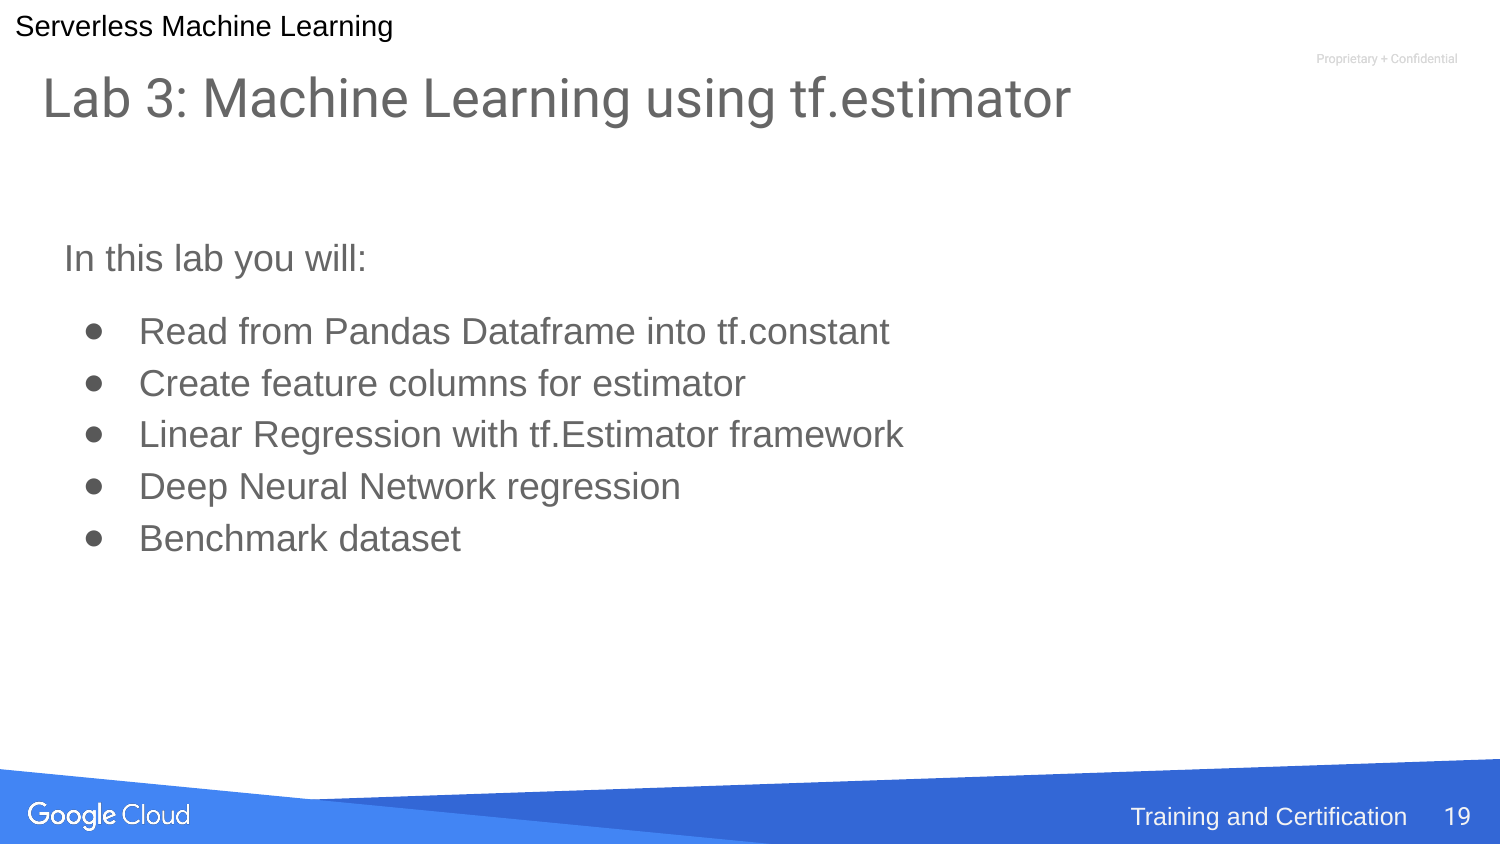

Serverless Machine Learning
# Lab 3: Machine Learning using tf.estimator
In this lab you will:
Read from Pandas Dataframe into tf.constant
Create feature columns for estimator
Linear Regression with tf.Estimator framework
Deep Neural Network regression
Benchmark dataset

19